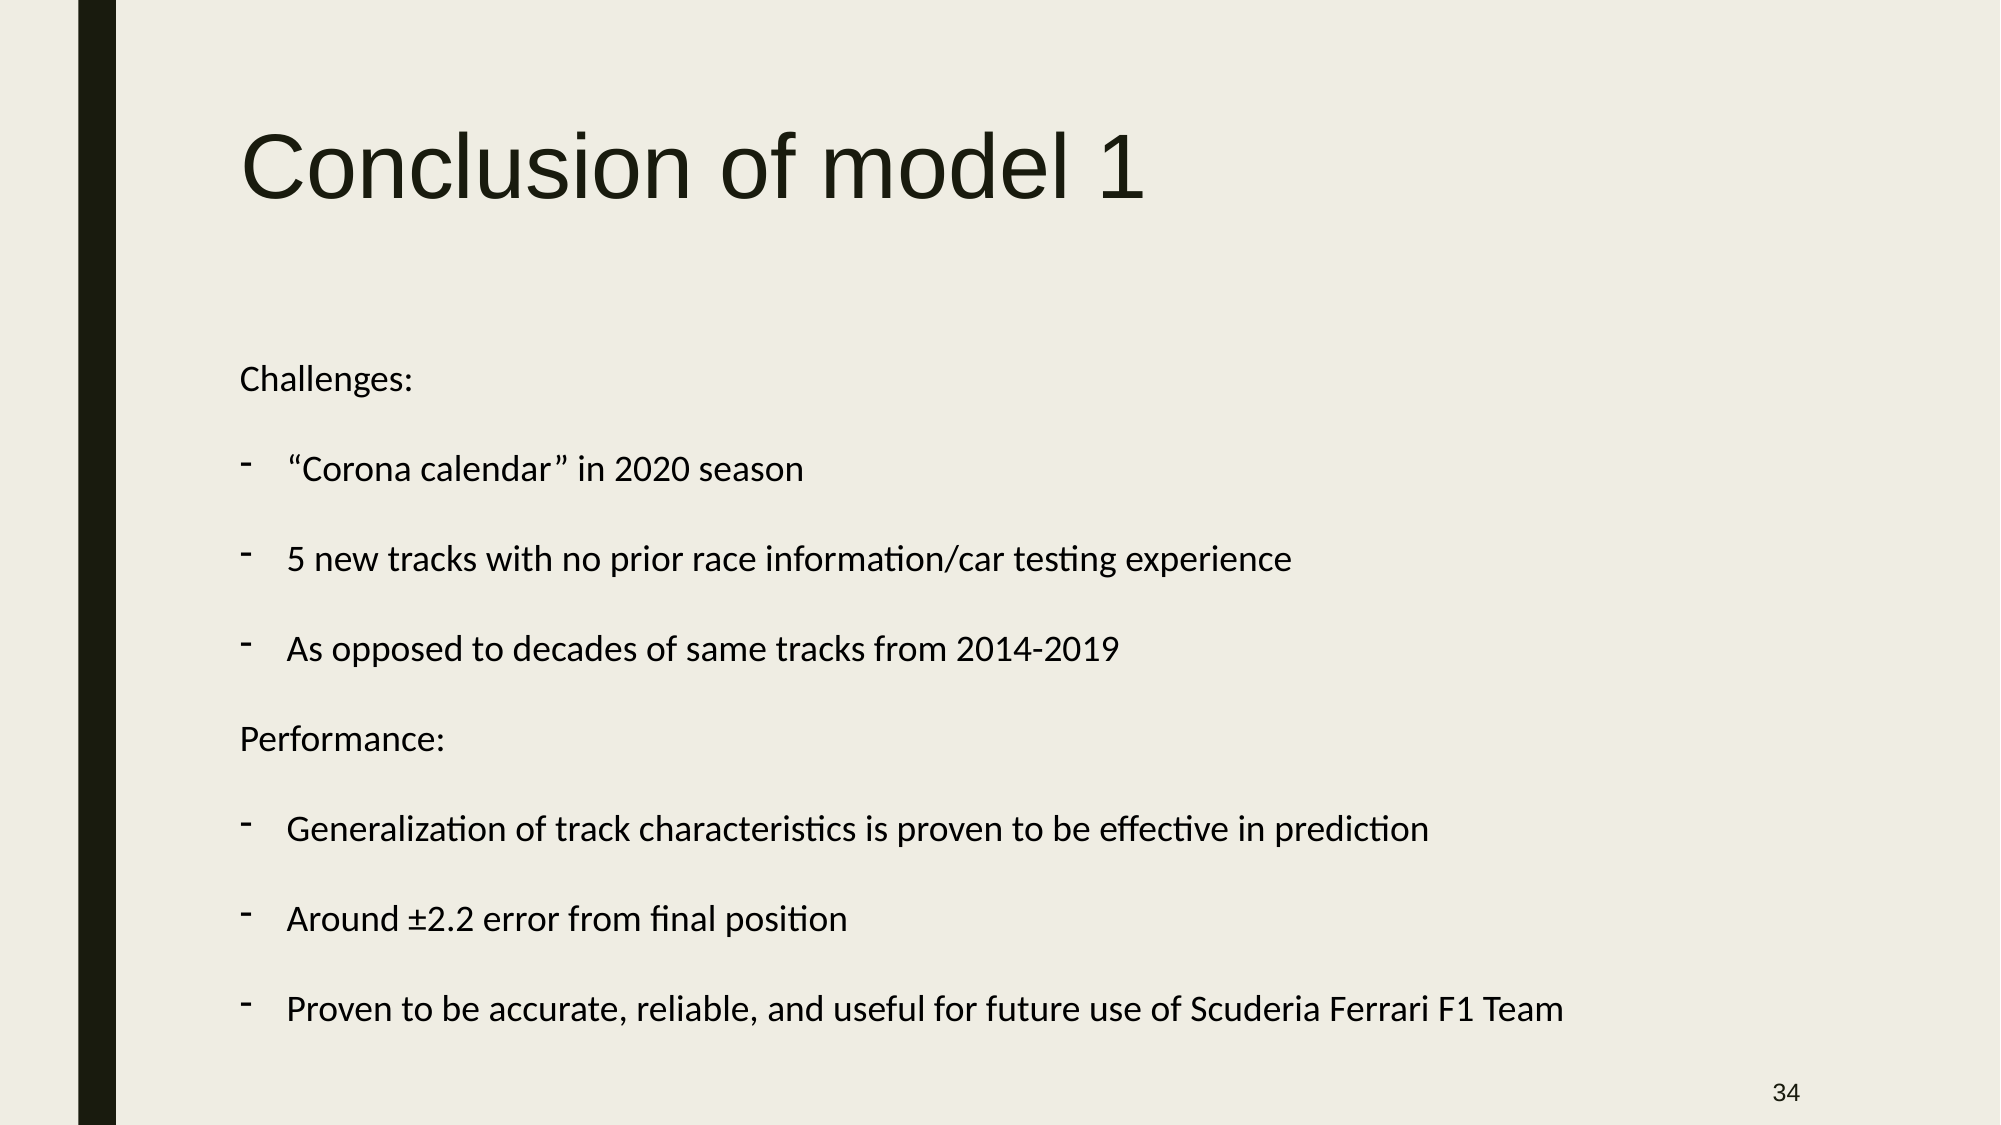

# Conclusion of model 1
Challenges:
“Corona calendar” in 2020 season
5 new tracks with no prior race information/car testing experience
As opposed to decades of same tracks from 2014-2019
Performance:
Generalization of track characteristics is proven to be effective in prediction
Around ±2.2 error from final position
Proven to be accurate, reliable, and useful for future use of Scuderia Ferrari F1 Team

34